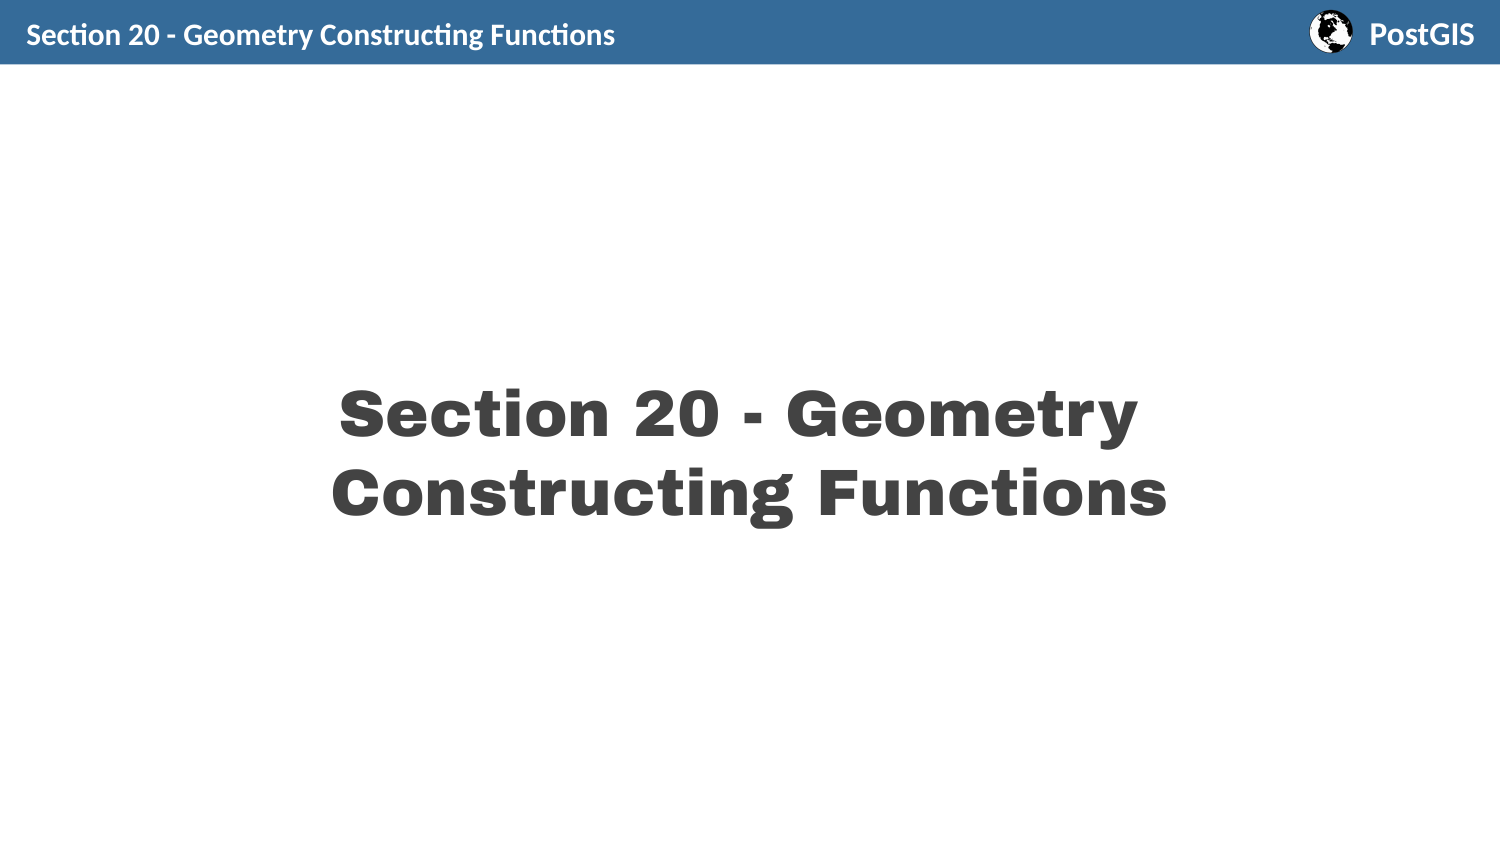

Section 20 - Geometry Constructing Functions
# Section 20 - Geometry Constructing Functions